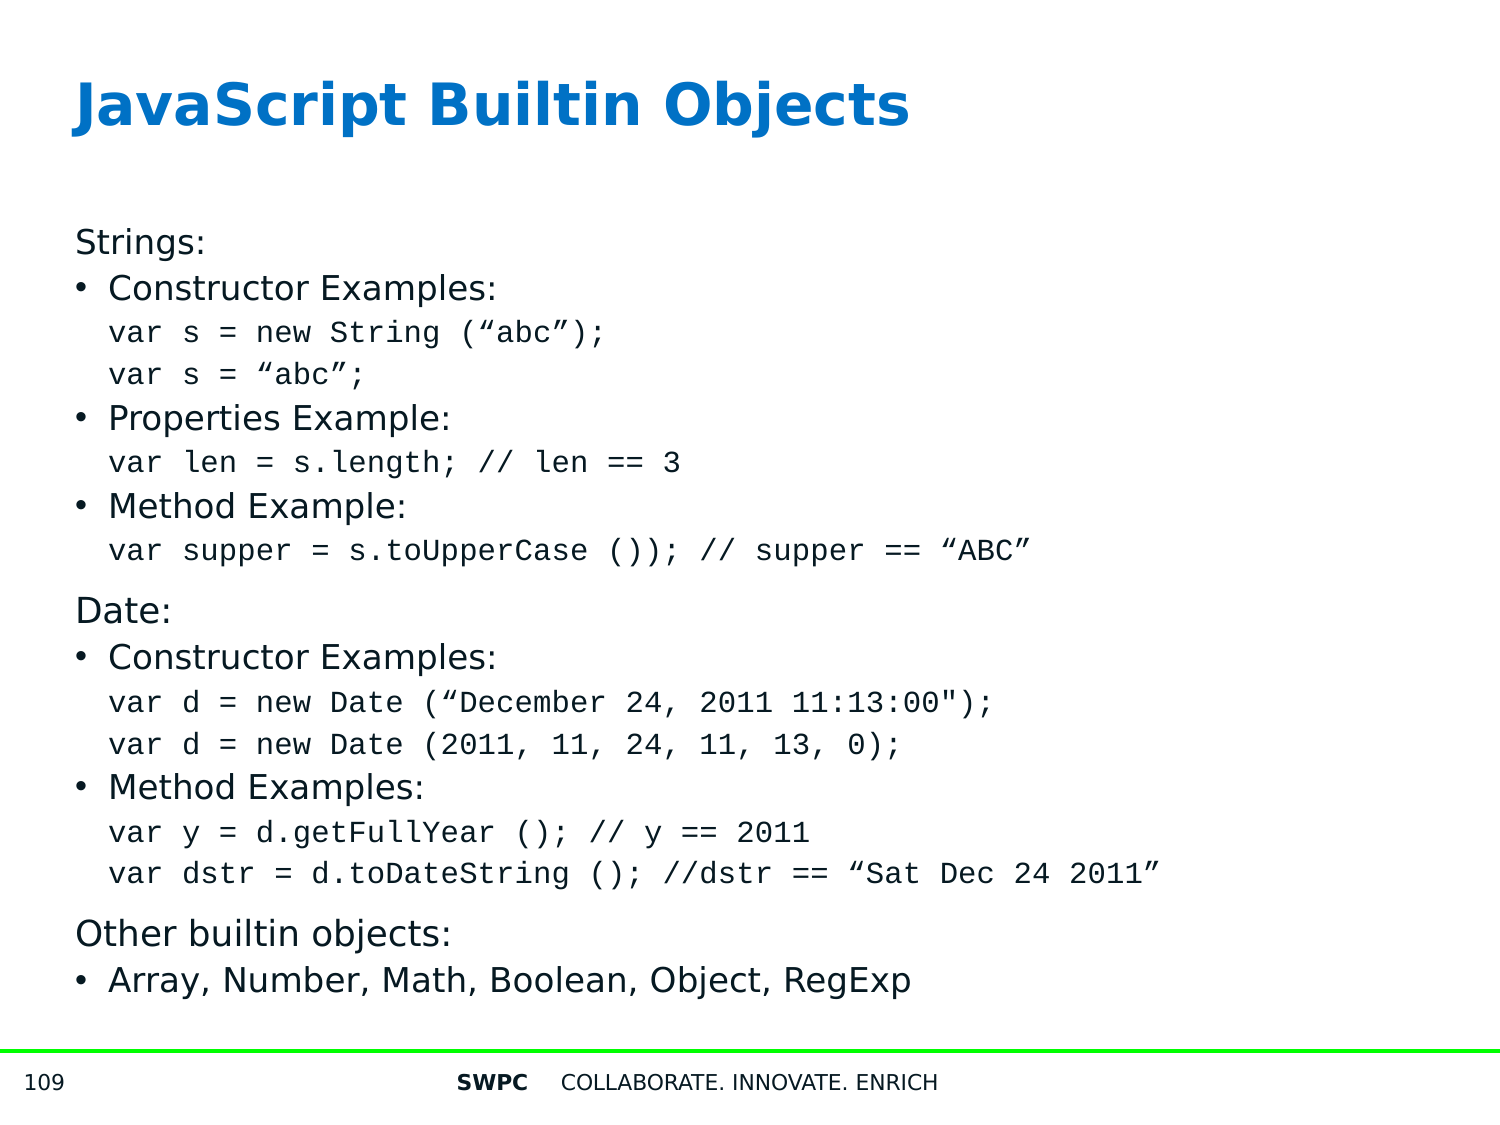

# JavaScript Builtin Objects
Strings:
Constructor Examples:
var s = new String (“abc”);
var s = “abc”;
Properties Example:
var len = s.length; // len == 3
Method Example:
var supper = s.toUpperCase ()); // supper == “ABC”
Date:
Constructor Examples:
var d = new Date (“December 24, 2011 11:13:00");
var d = new Date (2011, 11, 24, 11, 13, 0);
Method Examples:
var y = d.getFullYear (); // y == 2011
var dstr = d.toDateString (); //dstr == “Sat Dec 24 2011”
Other builtin objects:
Array, Number, Math, Boolean, Object, RegExp
SWPC
COLLABORATE. INNOVATE. ENRICH
109
109
109